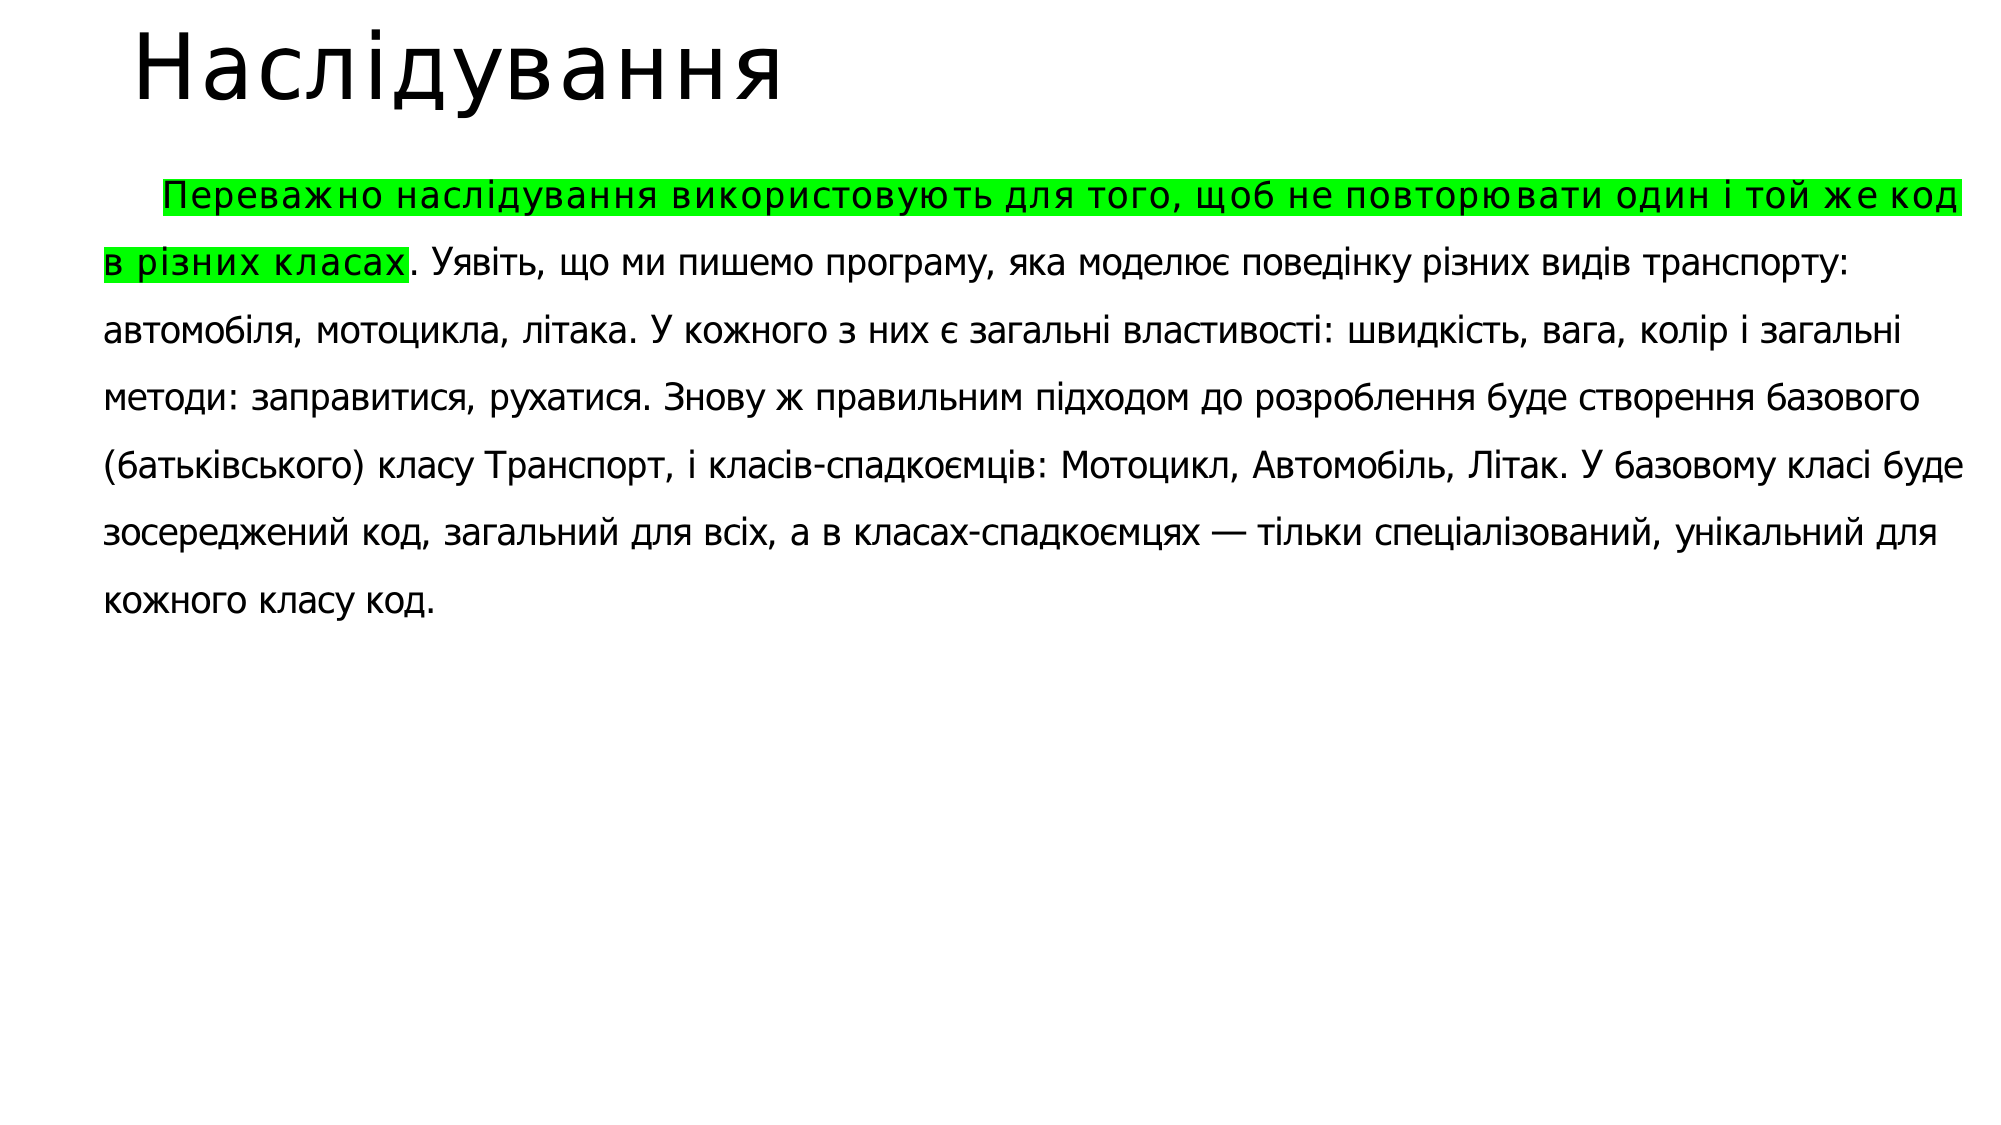

# Наслідування
Переважно наслідування використовують для того, щоб не повторювати один і той же код в різних класах. Уявіть, що ми пишемо програму, яка моделює поведінку різних видів транспорту: автомобіля, мотоцикла, літака. У кожного з них є загальні властивості: швидкість, вага, колір і загальні методи: заправитися, рухатися. Знову ж правильним підходом до розроблення буде створення базового (батьківського) класу Транспорт, і класів-спадкоємців: Мотоцикл, Автомобіль, Літак. У базовому класі буде зосереджений код, загальний для всіх, а в класах-спадкоємцях — тільки спеціалізований, унікальний для кожного класу код.